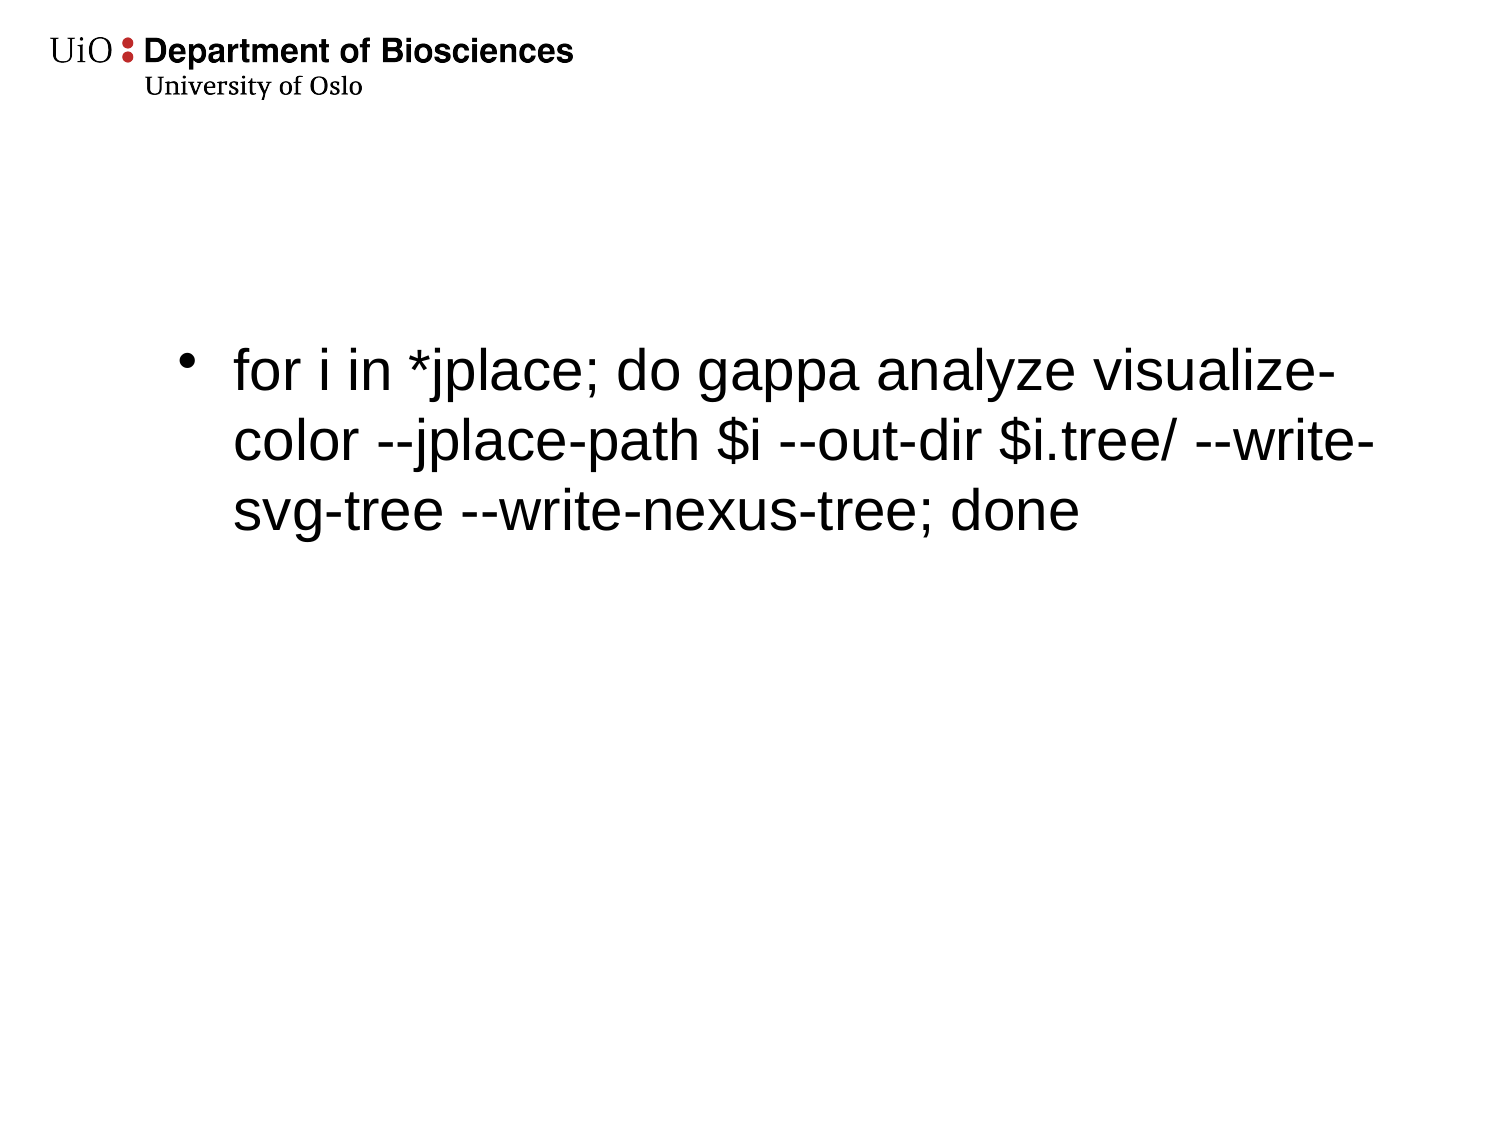

#
for i in *jplace; do gappa analyze visualize-color --jplace-path $i --out-dir $i.tree/ --write-svg-tree --write-nexus-tree; done